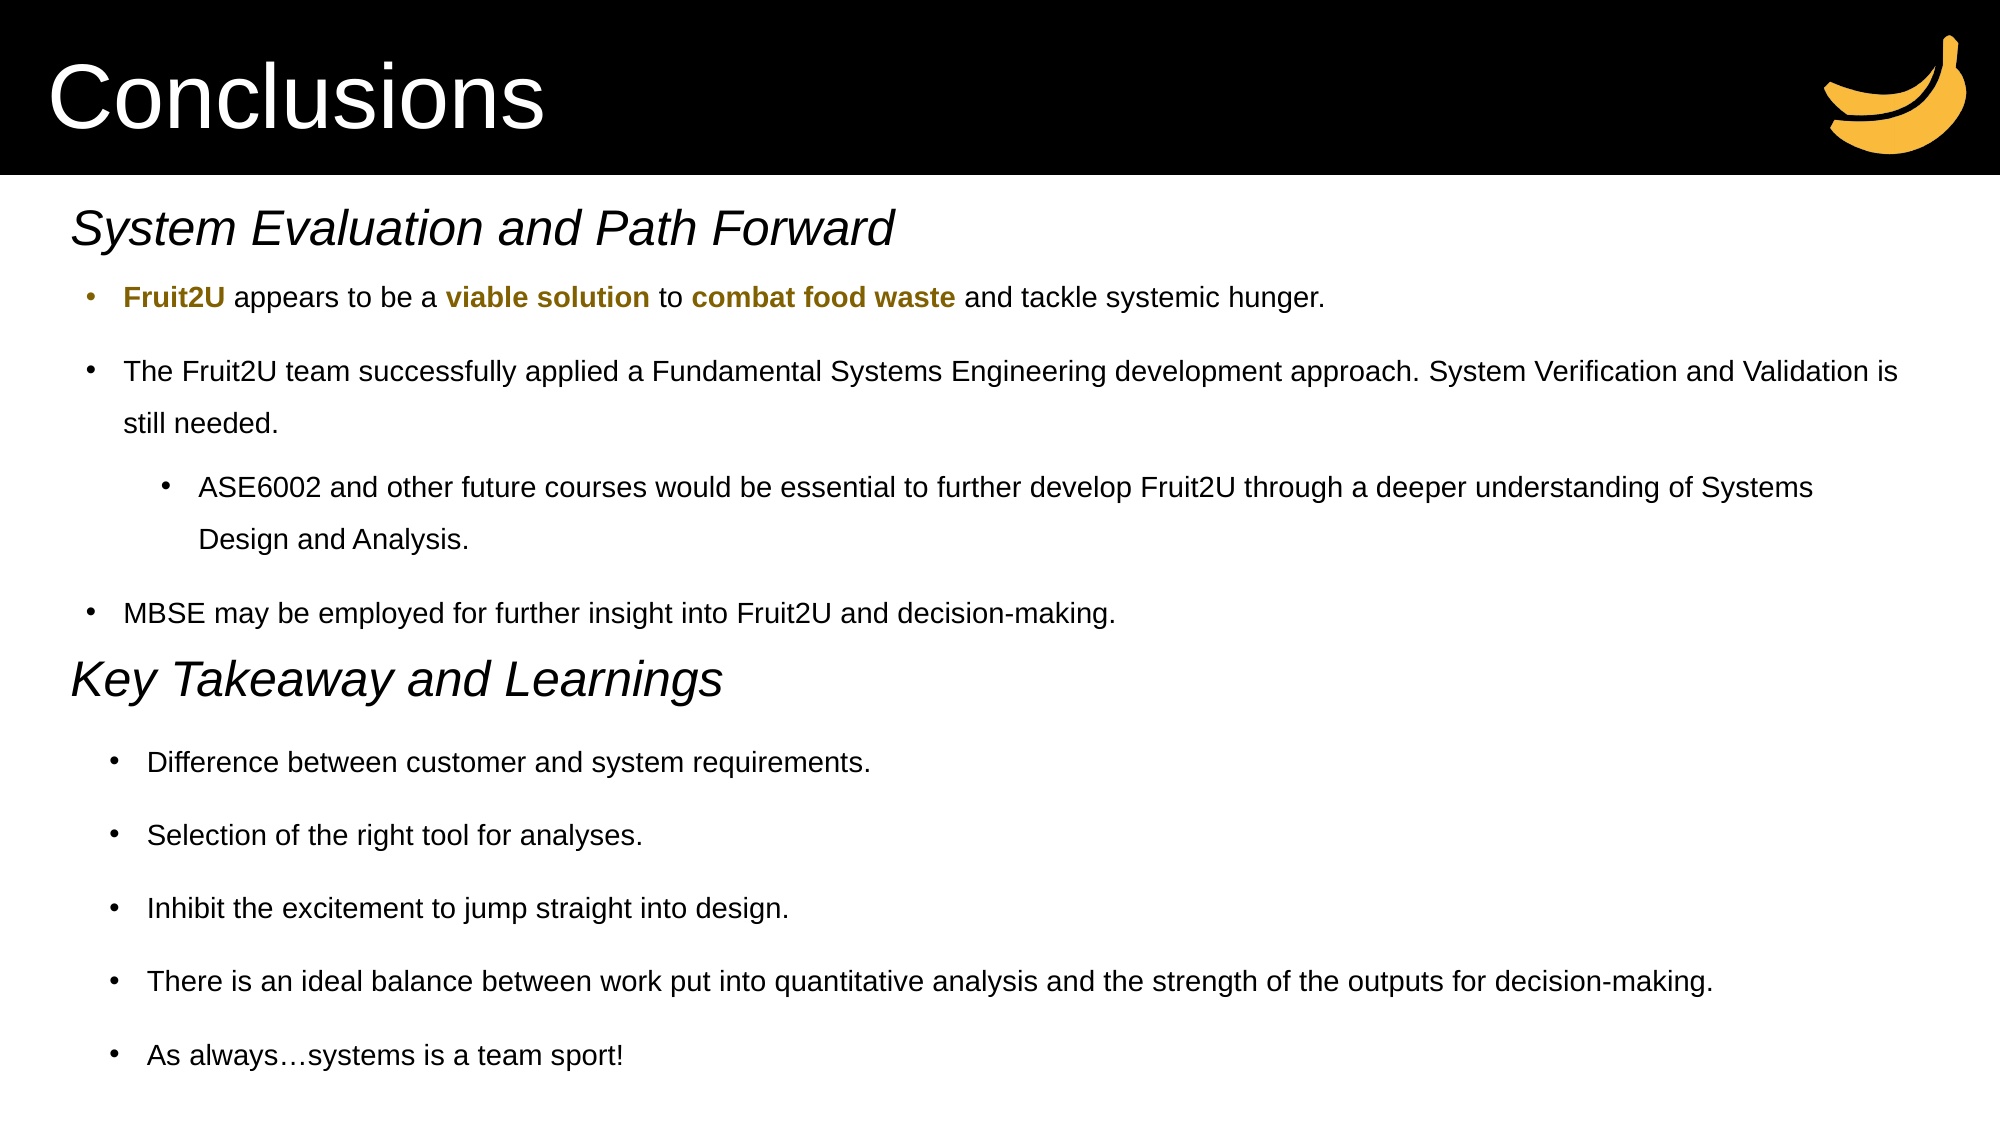

# Conclusions
System Evaluation and Path Forward
Fruit2U appears to be a viable solution to combat food waste and tackle systemic hunger.
The Fruit2U team successfully applied a Fundamental Systems Engineering development approach. System Verification and Validation is still needed.
ASE6002 and other future courses would be essential to further develop Fruit2U through a deeper understanding of Systems Design and Analysis.
MBSE may be employed for further insight into Fruit2U and decision-making.

Key Takeaway and Learnings
Difference between customer and system requirements.
Selection of the right tool for analyses.
Inhibit the excitement to jump straight into design.
There is an ideal balance between work put into quantitative analysis and the strength of the outputs for decision-making.
As always…systems is a team sport!